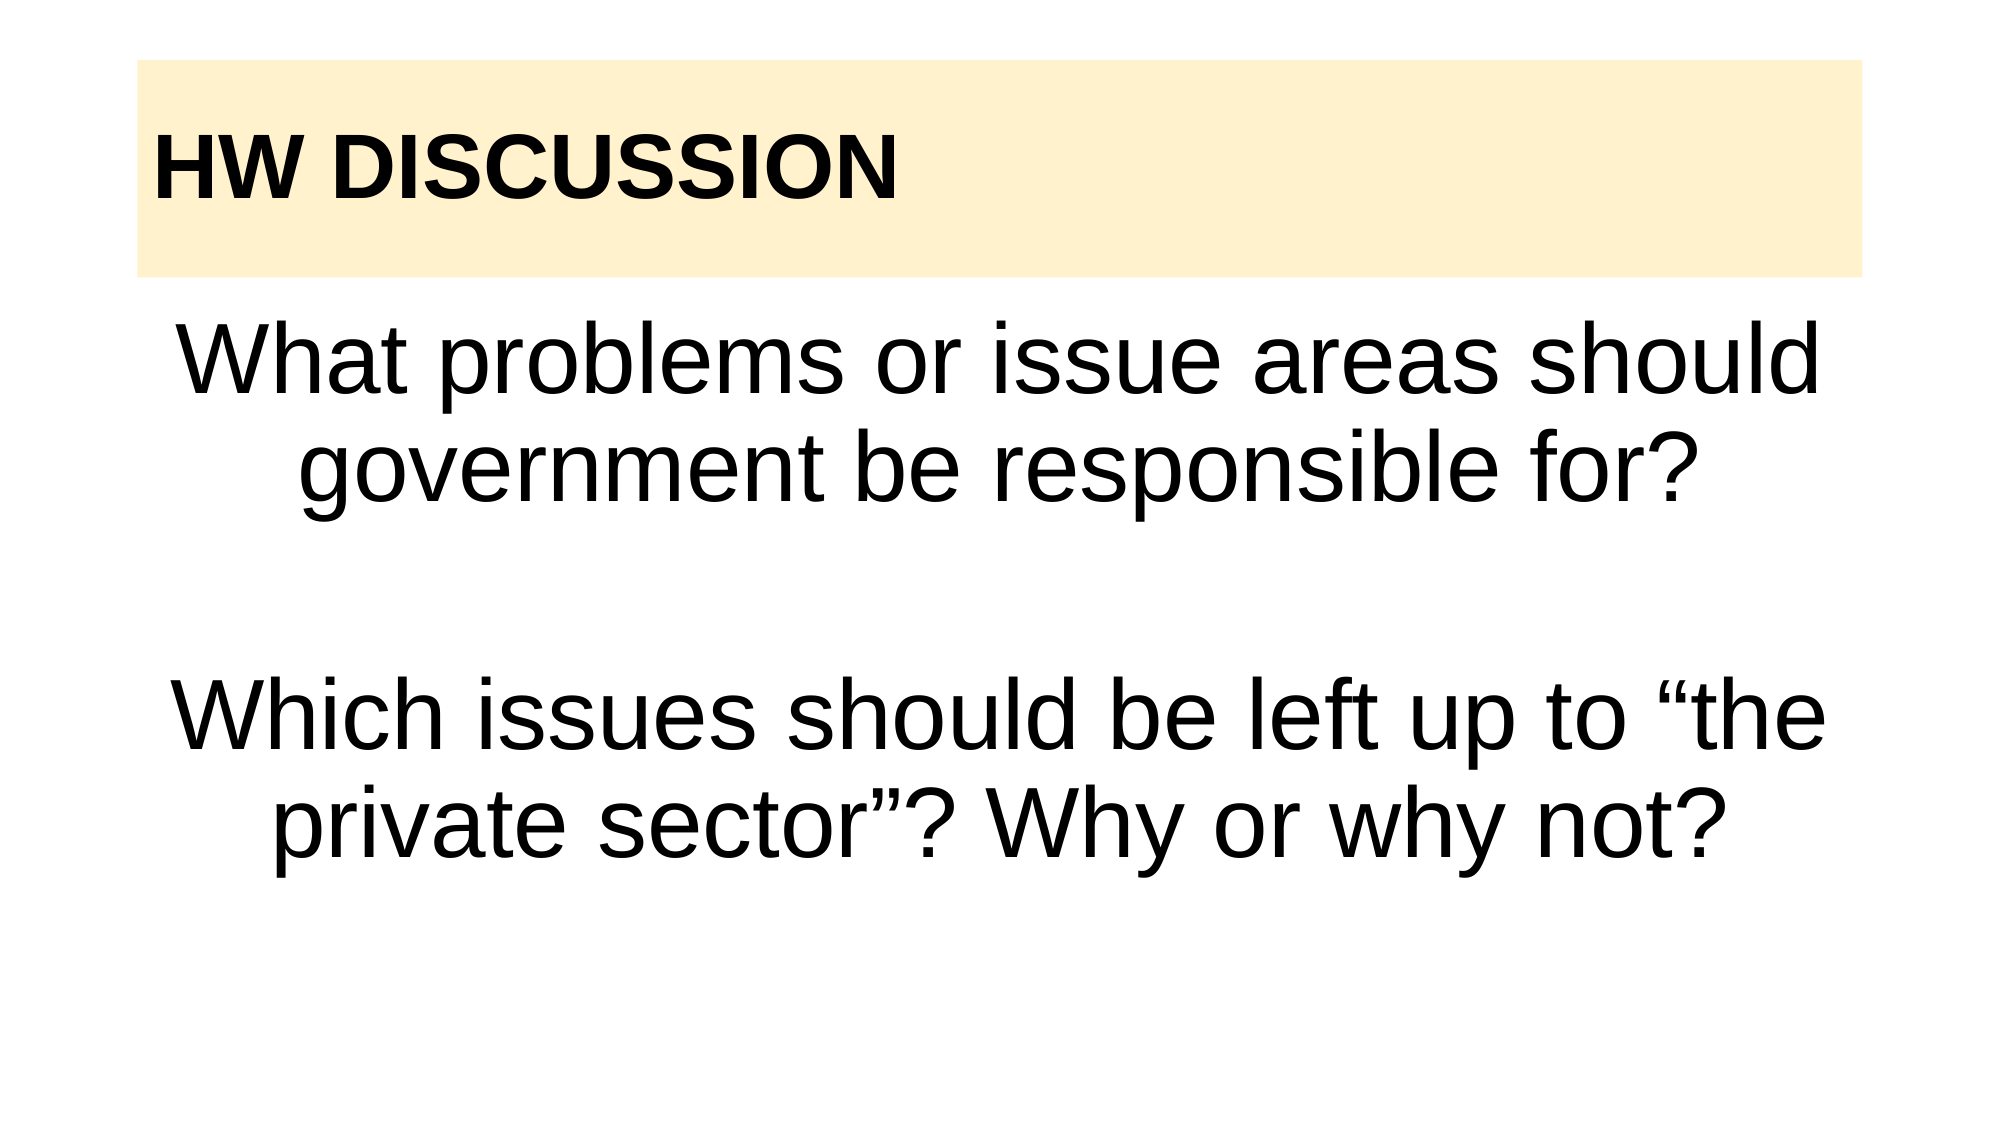

# HW Discussion
What problems or issue areas should government be responsible for?
Which issues should be left up to “the private sector”? Why or why not?